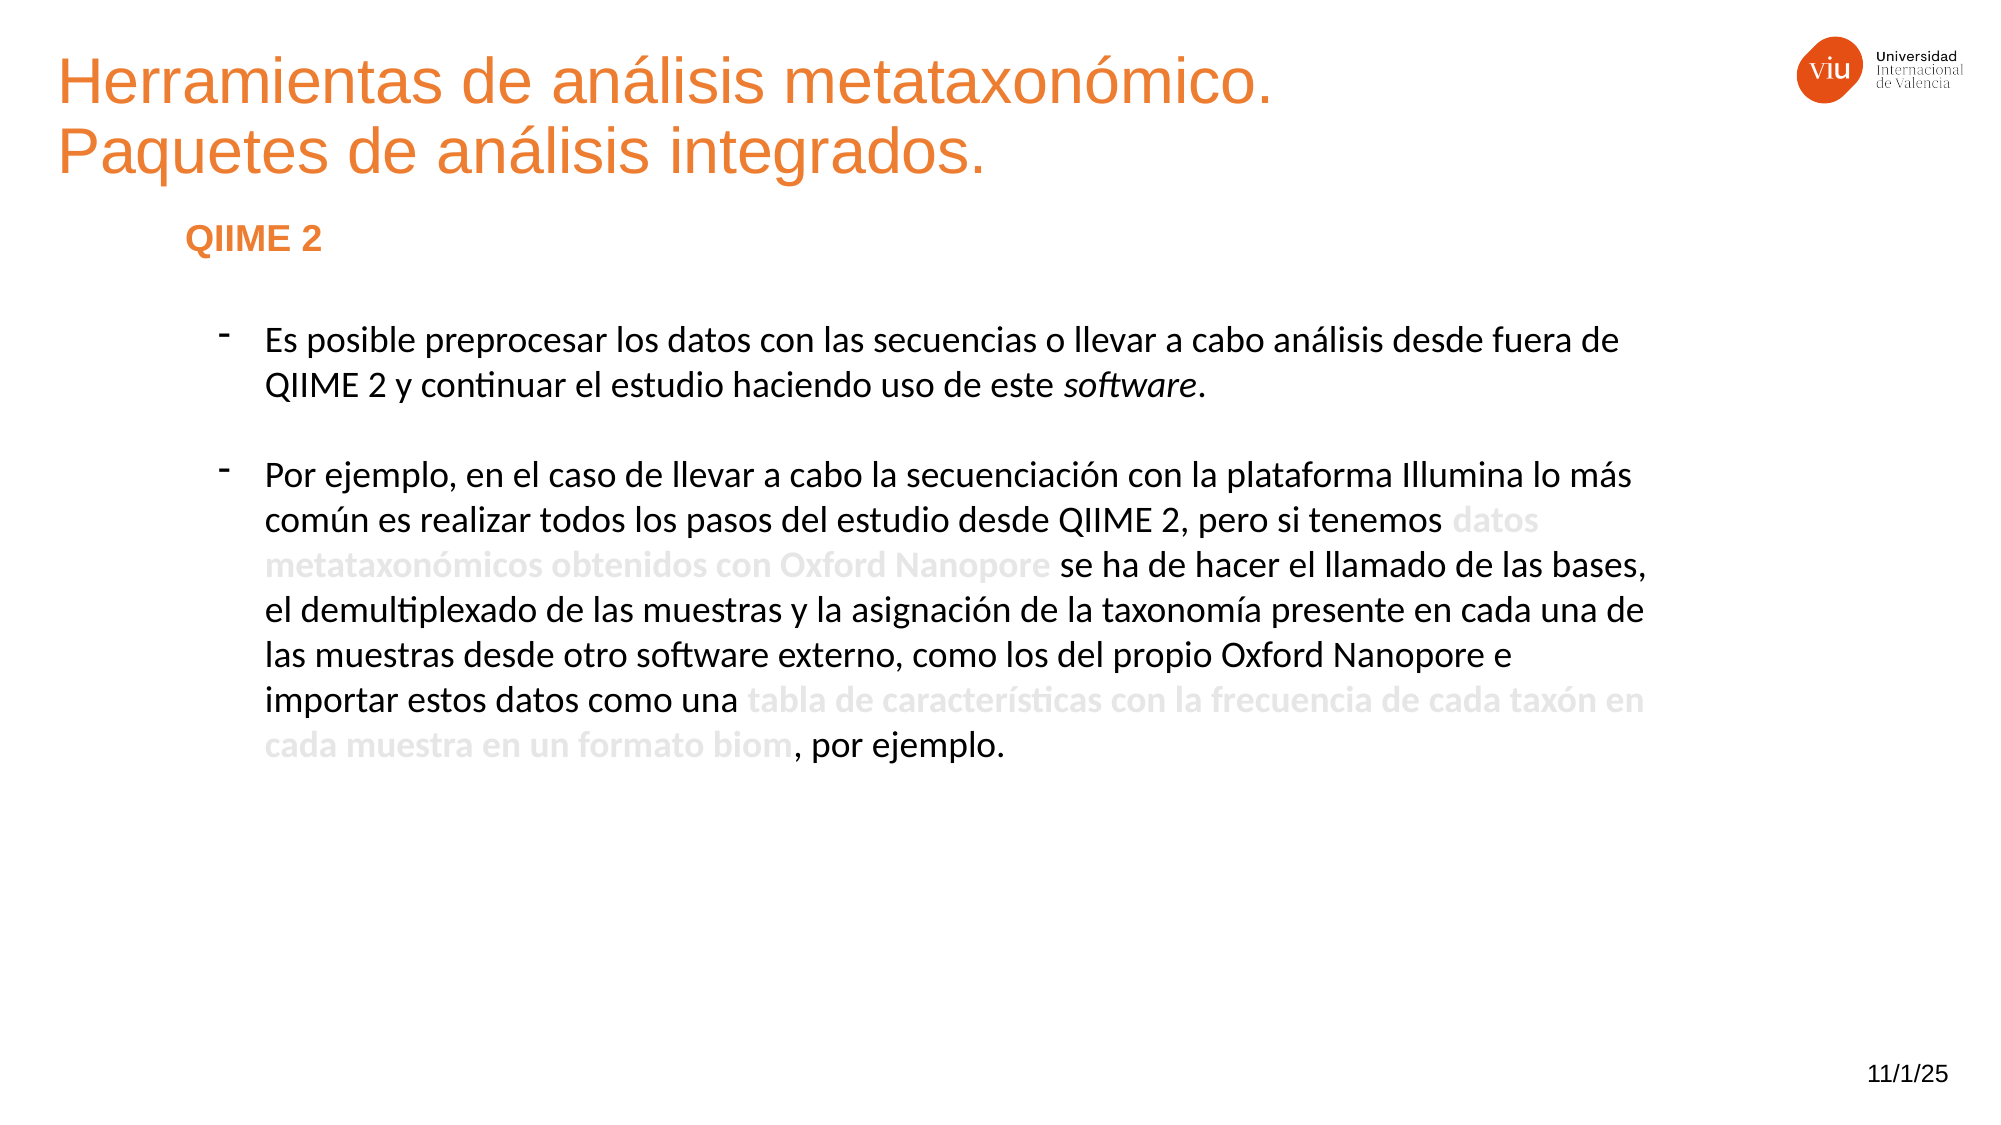

Herramientas de análisis metataxonómico. Paquetes de análisis integrados.
QIIME 2

Es posible preprocesar los datos con las secuencias o llevar a cabo análisis desde fuera de QIIME 2 y continuar el estudio haciendo uso de este software.

Por ejemplo, en el caso de llevar a cabo la secuenciación con la plataforma Illumina lo más común es realizar todos los pasos del estudio desde QIIME 2, pero si tenemos datos metataxonómicos obtenidos con Oxford Nanopore se ha de hacer el llamado de las bases, el demultiplexado de las muestras y la asignación de la taxonomía presente en cada una de las muestras desde otro software externo, como los del propio Oxford Nanopore e importar estos datos como una tabla de características con la frecuencia de cada taxón en cada muestra en un formato biom, por ejemplo.